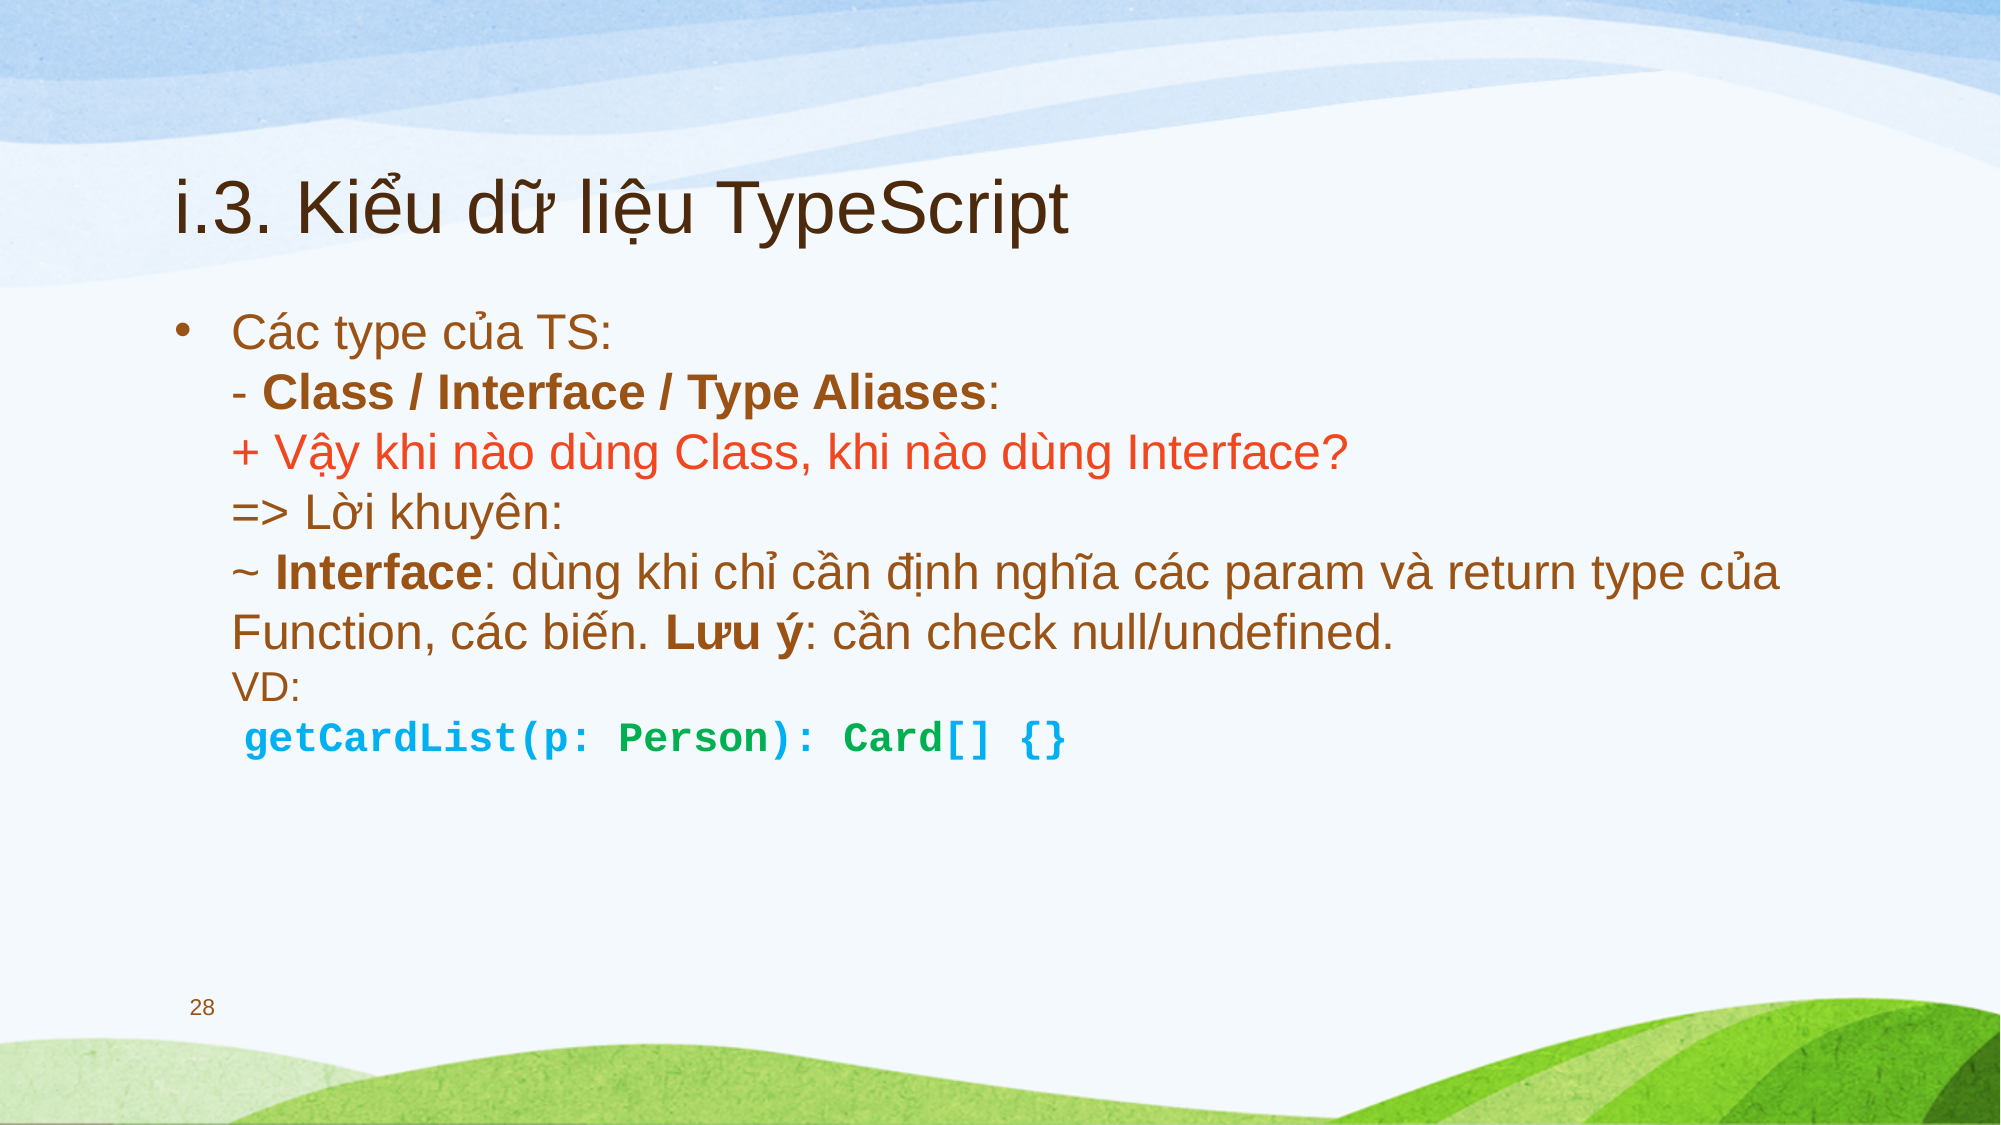

# i.3. Kiểu dữ liệu TypeScript
Các type của TS:
- Class / Interface / Type Aliases:
+ Vậy khi nào dùng Class, khi nào dùng Interface?
=> Lời khuyên:
~ Interface: dùng khi chỉ cần định nghĩa các param và return type của Function, các biến. Lưu ý: cần check null/undefined.
VD:
 getCardList(p: Person): Card[] {}
28